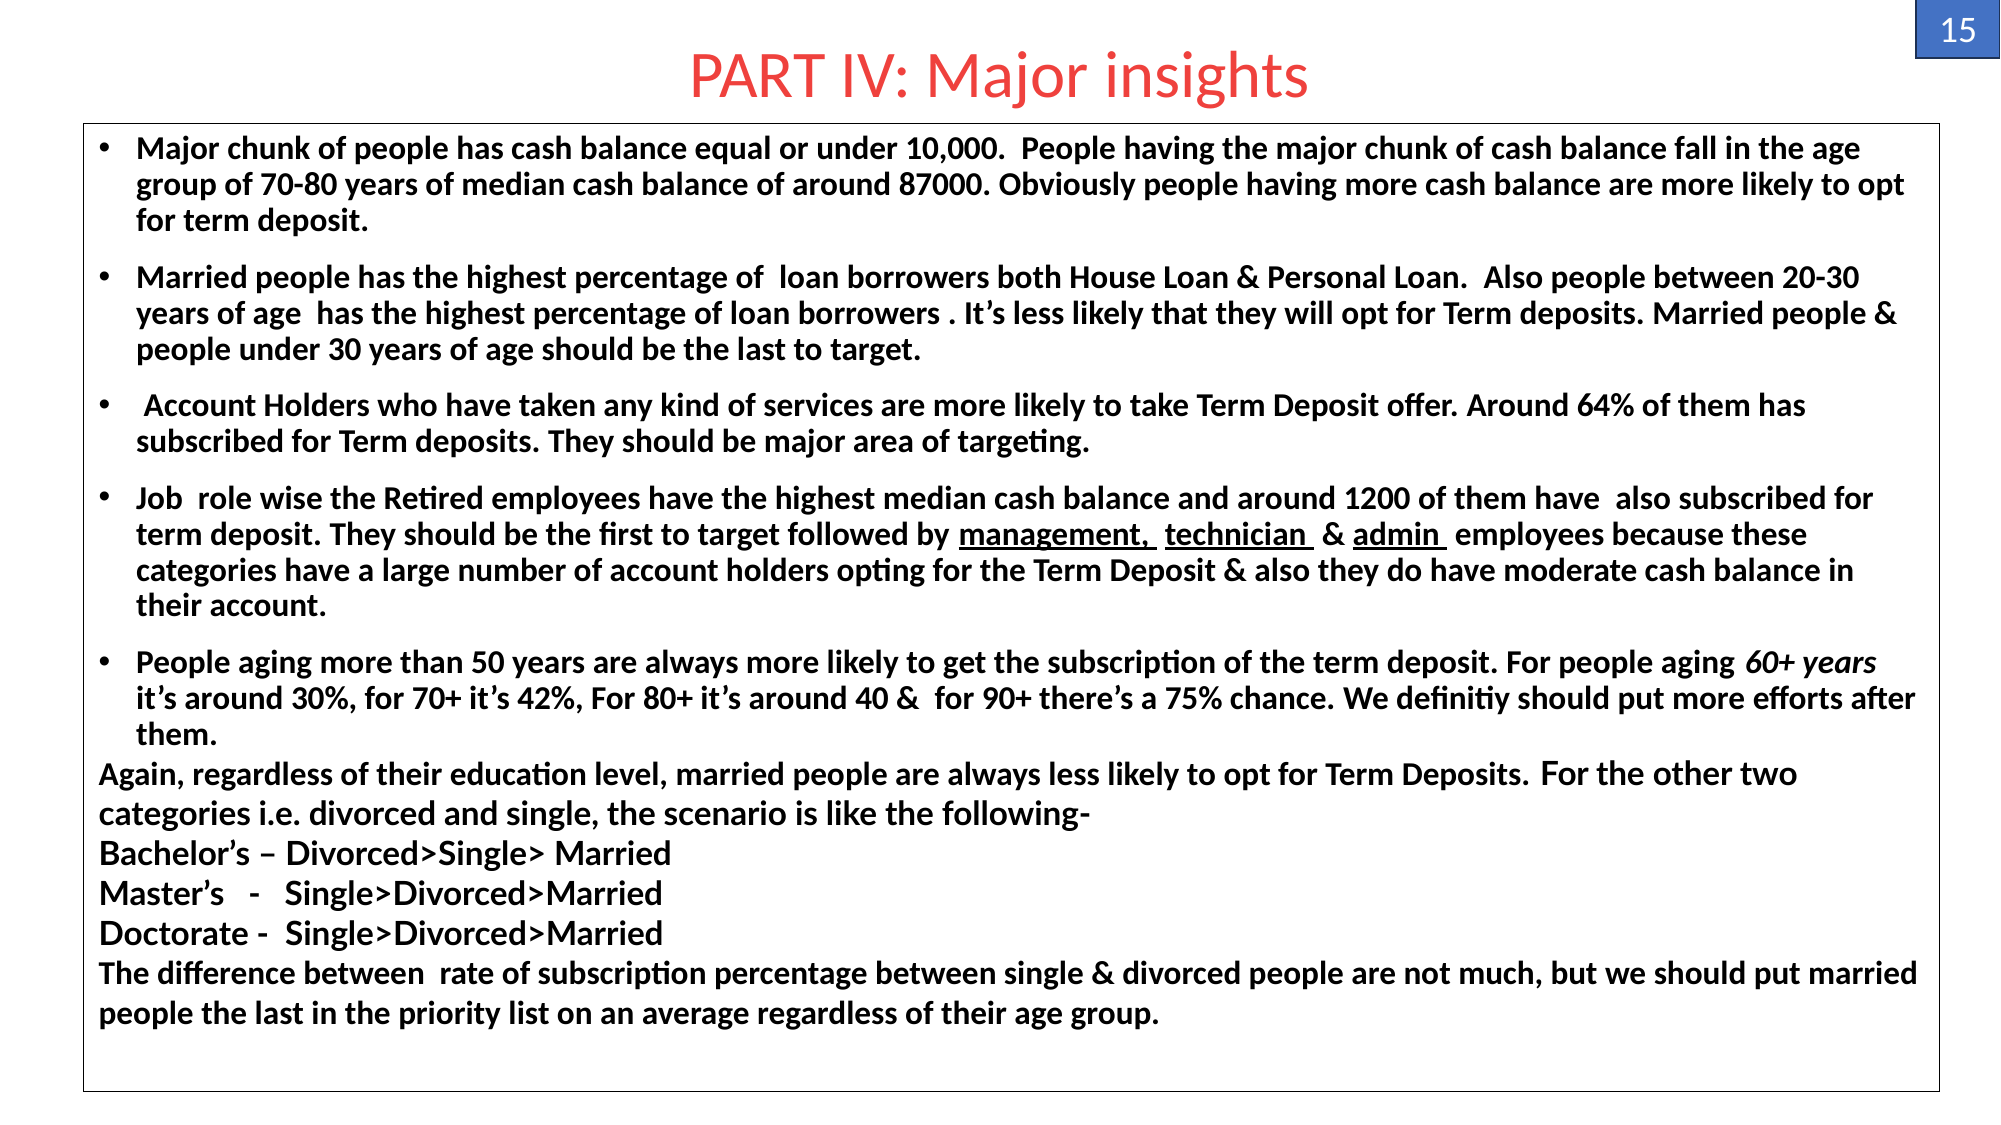

15
# PART IV: Major insights
Major chunk of people has cash balance equal or under 10,000.  People having the major chunk of cash balance fall in the age group of 70-80 years of median cash balance of around 87000. Obviously people having more cash balance are more likely to opt for term deposit.
Married people has the highest percentage of  loan borrowers both House Loan & Personal Loan.  Also people between 20-30 years of age  has the highest percentage of loan borrowers . It’s less likely that they will opt for Term deposits. Married people & people under 30 years of age should be the last to target.
 Account Holders who have taken any kind of services are more likely to take Term Deposit offer. Around 64% of them has subscribed for Term deposits. They should be major area of targeting.
Job  role wise the Retired employees have the highest median cash balance and around 1200 of them have  also subscribed for term deposit. They should be the first to target followed by management,  technician  & admin  employees because these categories have a large number of account holders opting for the Term Deposit & also they do have moderate cash balance in their account.
People aging more than 50 years are always more likely to get the subscription of the term deposit. For people aging 60+ years it’s around 30%, for 70+ it’s 42%, For 80+ it’s around 40 &  for 90+ there’s a 75% chance. We definitiy should put more efforts after them.
Again, regardless of their education level, married people are always less likely to opt for Term Deposits. For the other two categories i.e. divorced and single, the scenario is like the following-
Bachelor’s – Divorced>Single> Married
Master’s   -   Single>Divorced>Married
Doctorate -  Single>Divorced>Married
The difference between  rate of subscription percentage between single & divorced people are not much, but we should put married people the last in the priority list on an average regardless of their age group.